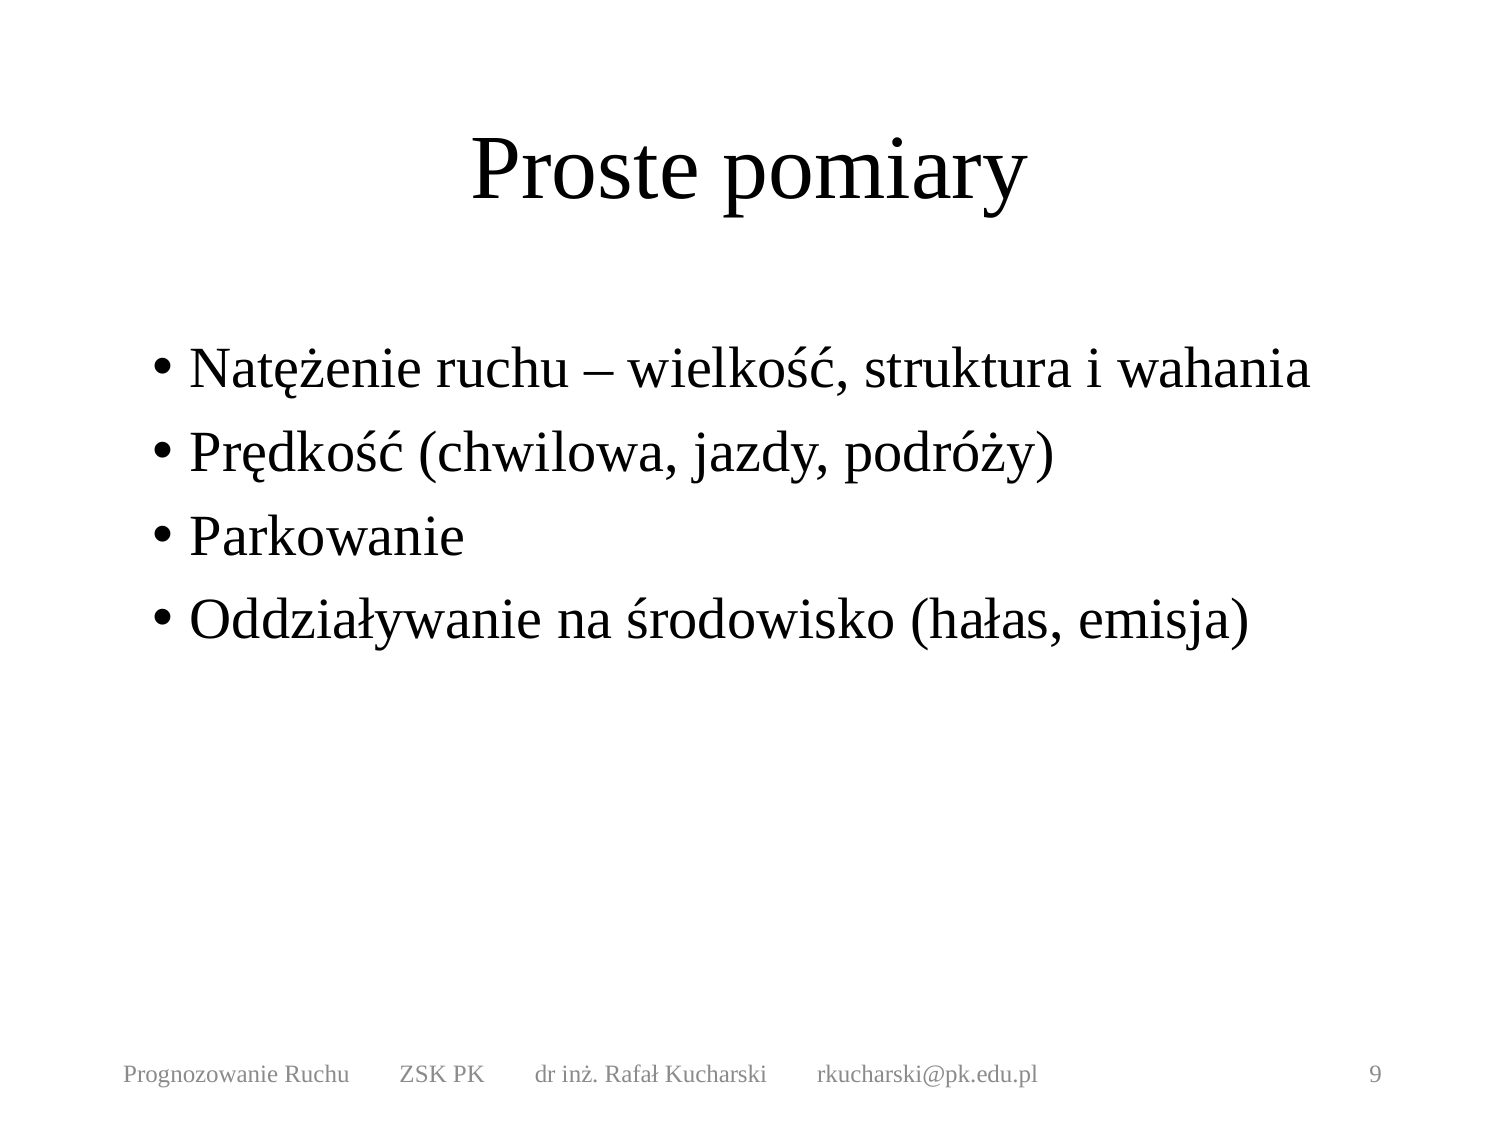

# Proste pomiary

Natężenie ruchu – wielkość, struktura i wahania
Prędkość (chwilowa, jazdy, podróży)
Parkowanie
Oddziaływanie na środowisko (hałas, emisja)
Prognozowanie Ruchu        ZSK PK        dr inż. Rafał Kucharski        rkucharski@pk.edu.pl
9